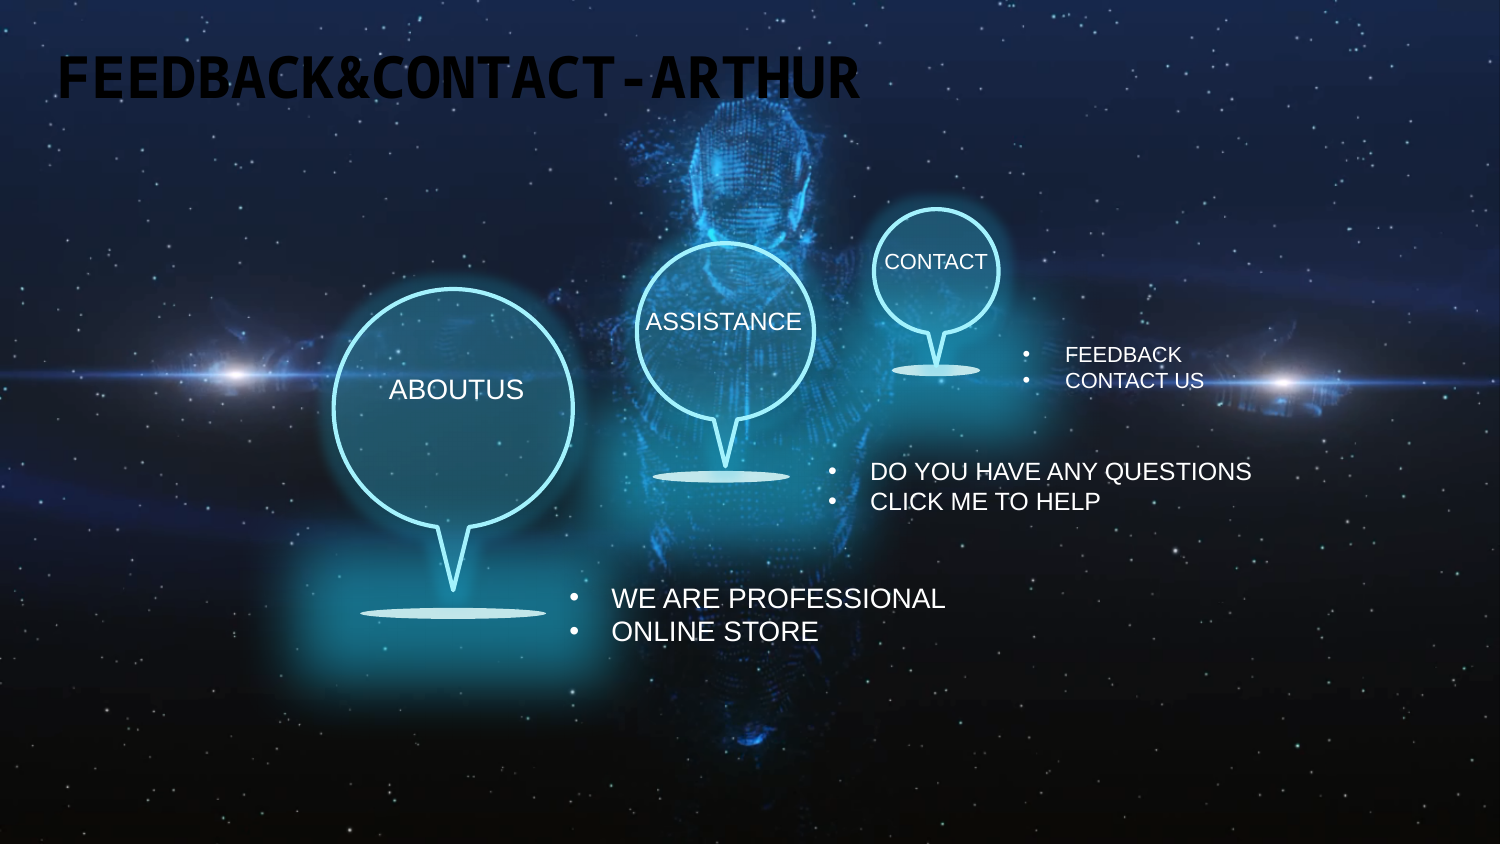

# FEEDBACK&CONTACT-ARTHUR

CONTACT

ASSISTANCE

ABOUTUS
FEEDBACK
CONTACT US

DO YOU HAVE ANY QUESTIONS
CLICK ME TO HELP

WE ARE PROFESSIONAL
ONLINE STORE